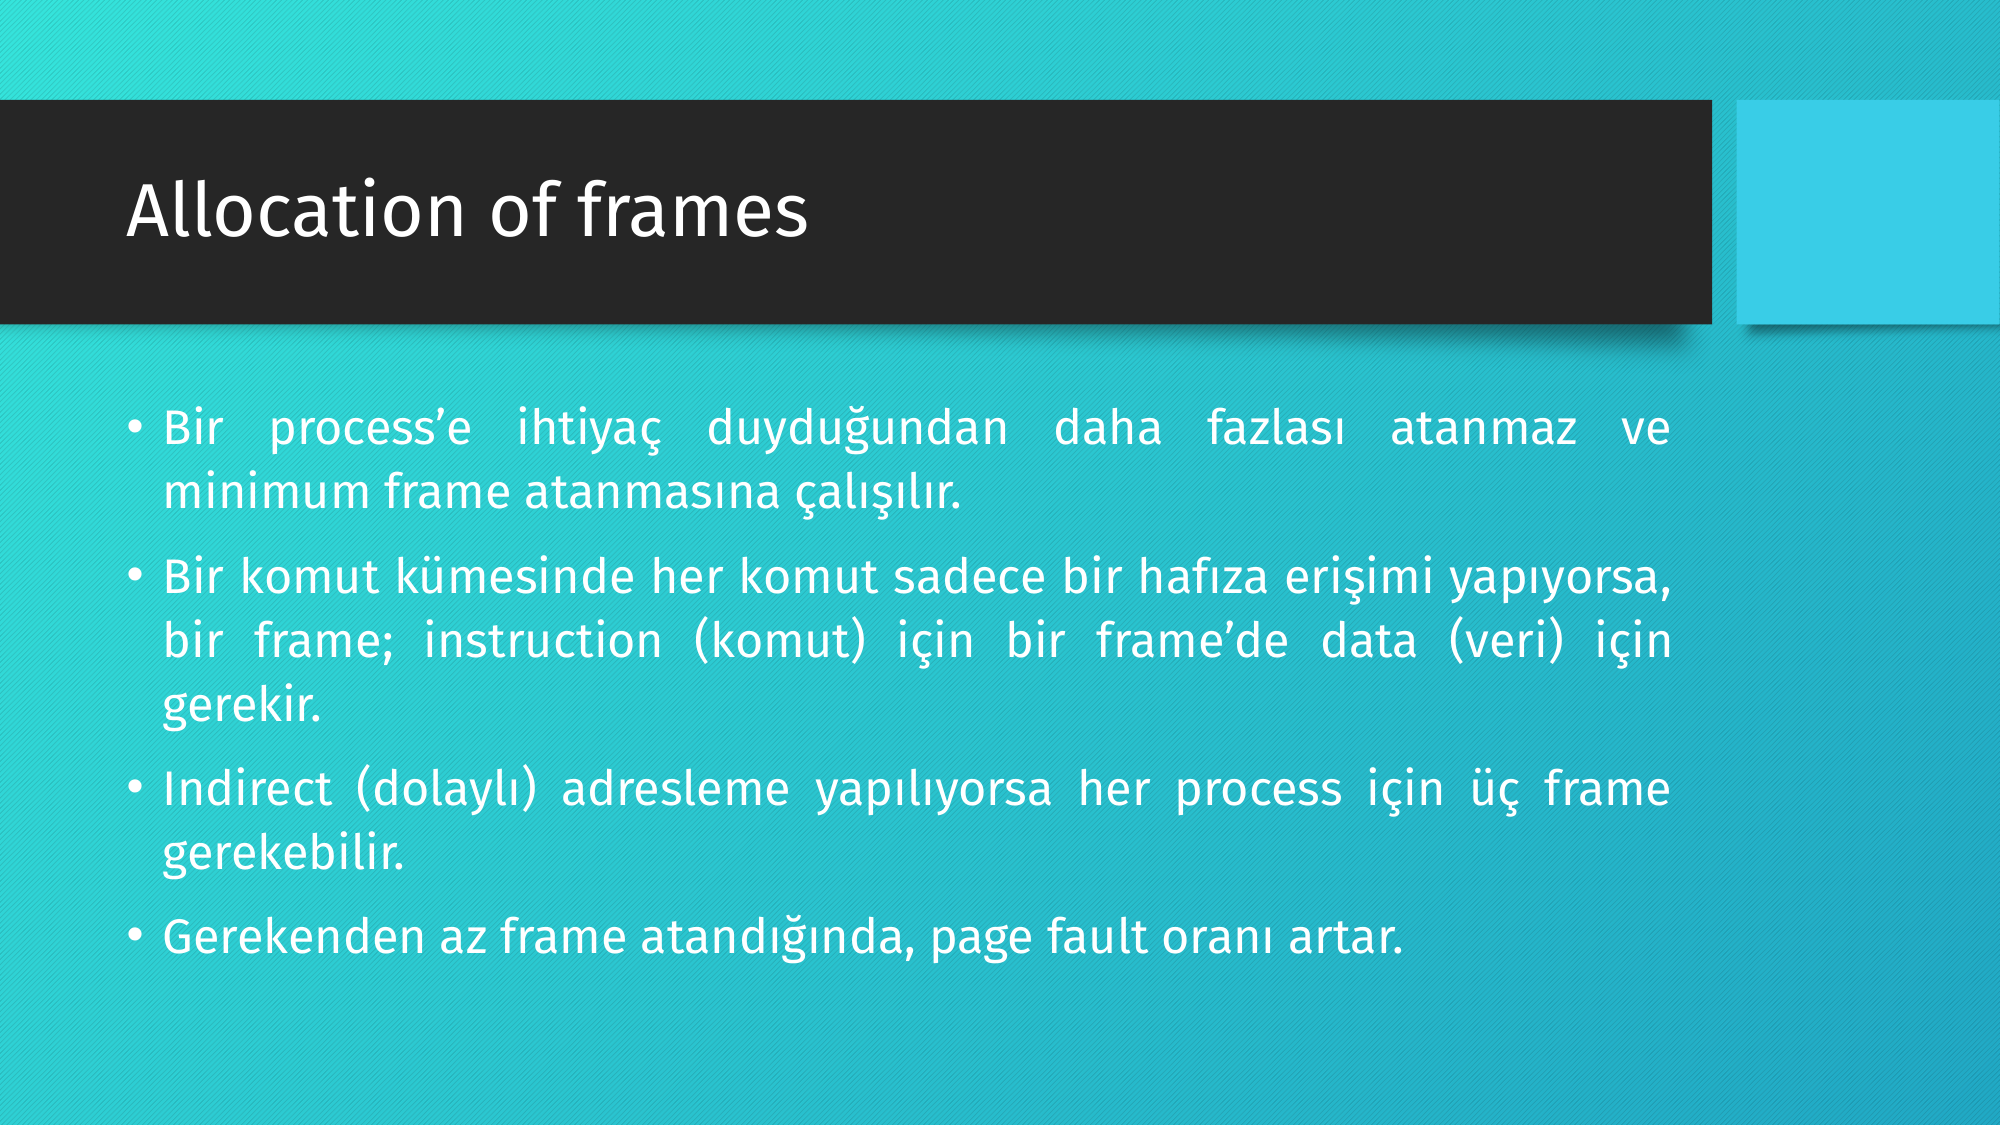

# Allocation of frames
Bir process’e ihtiyaç duyduğundan daha fazlası atanmaz ve minimum frame atanmasına çalışılır.
Bir komut kümesinde her komut sadece bir hafıza erişimi yapıyorsa, bir frame; instruction (komut) için bir frame’de data (veri) için gerekir.
Indirect (dolaylı) adresleme yapılıyorsa her process için üç frame gerekebilir.
Gerekenden az frame atandığında, page fault oranı artar.